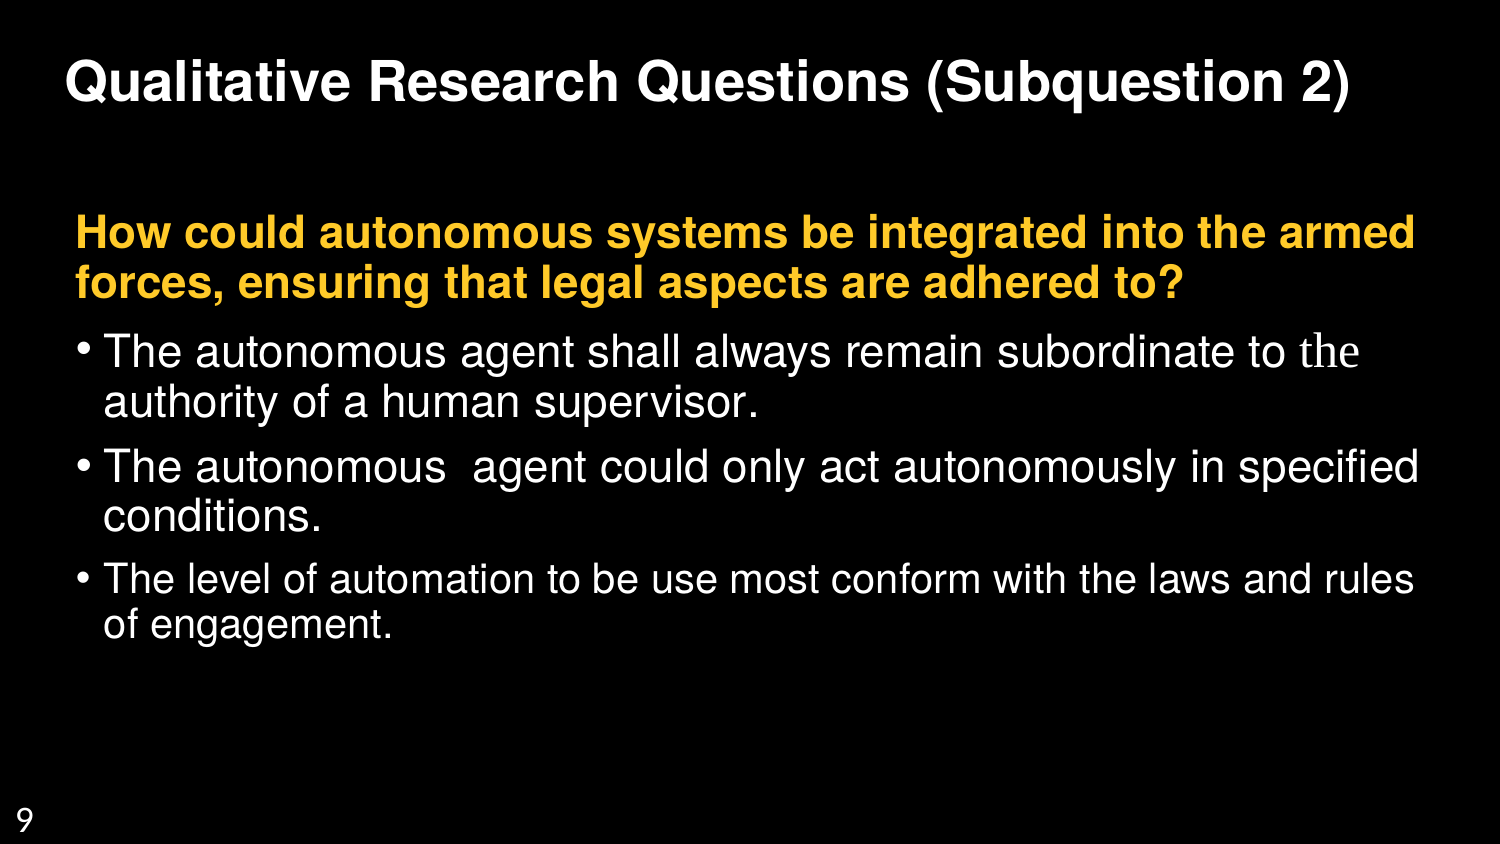

Qualitative Research Questions (Subquestion 2)
How could autonomous systems be integrated into the armed forces, ensuring that legal aspects are adhered to?
The autonomous agent shall always remain subordinate to the authority of a human supervisor.
The autonomous  agent could only act autonomously in specified conditions.
The level of automation to be use most conform with the laws and rules of engagement.

9